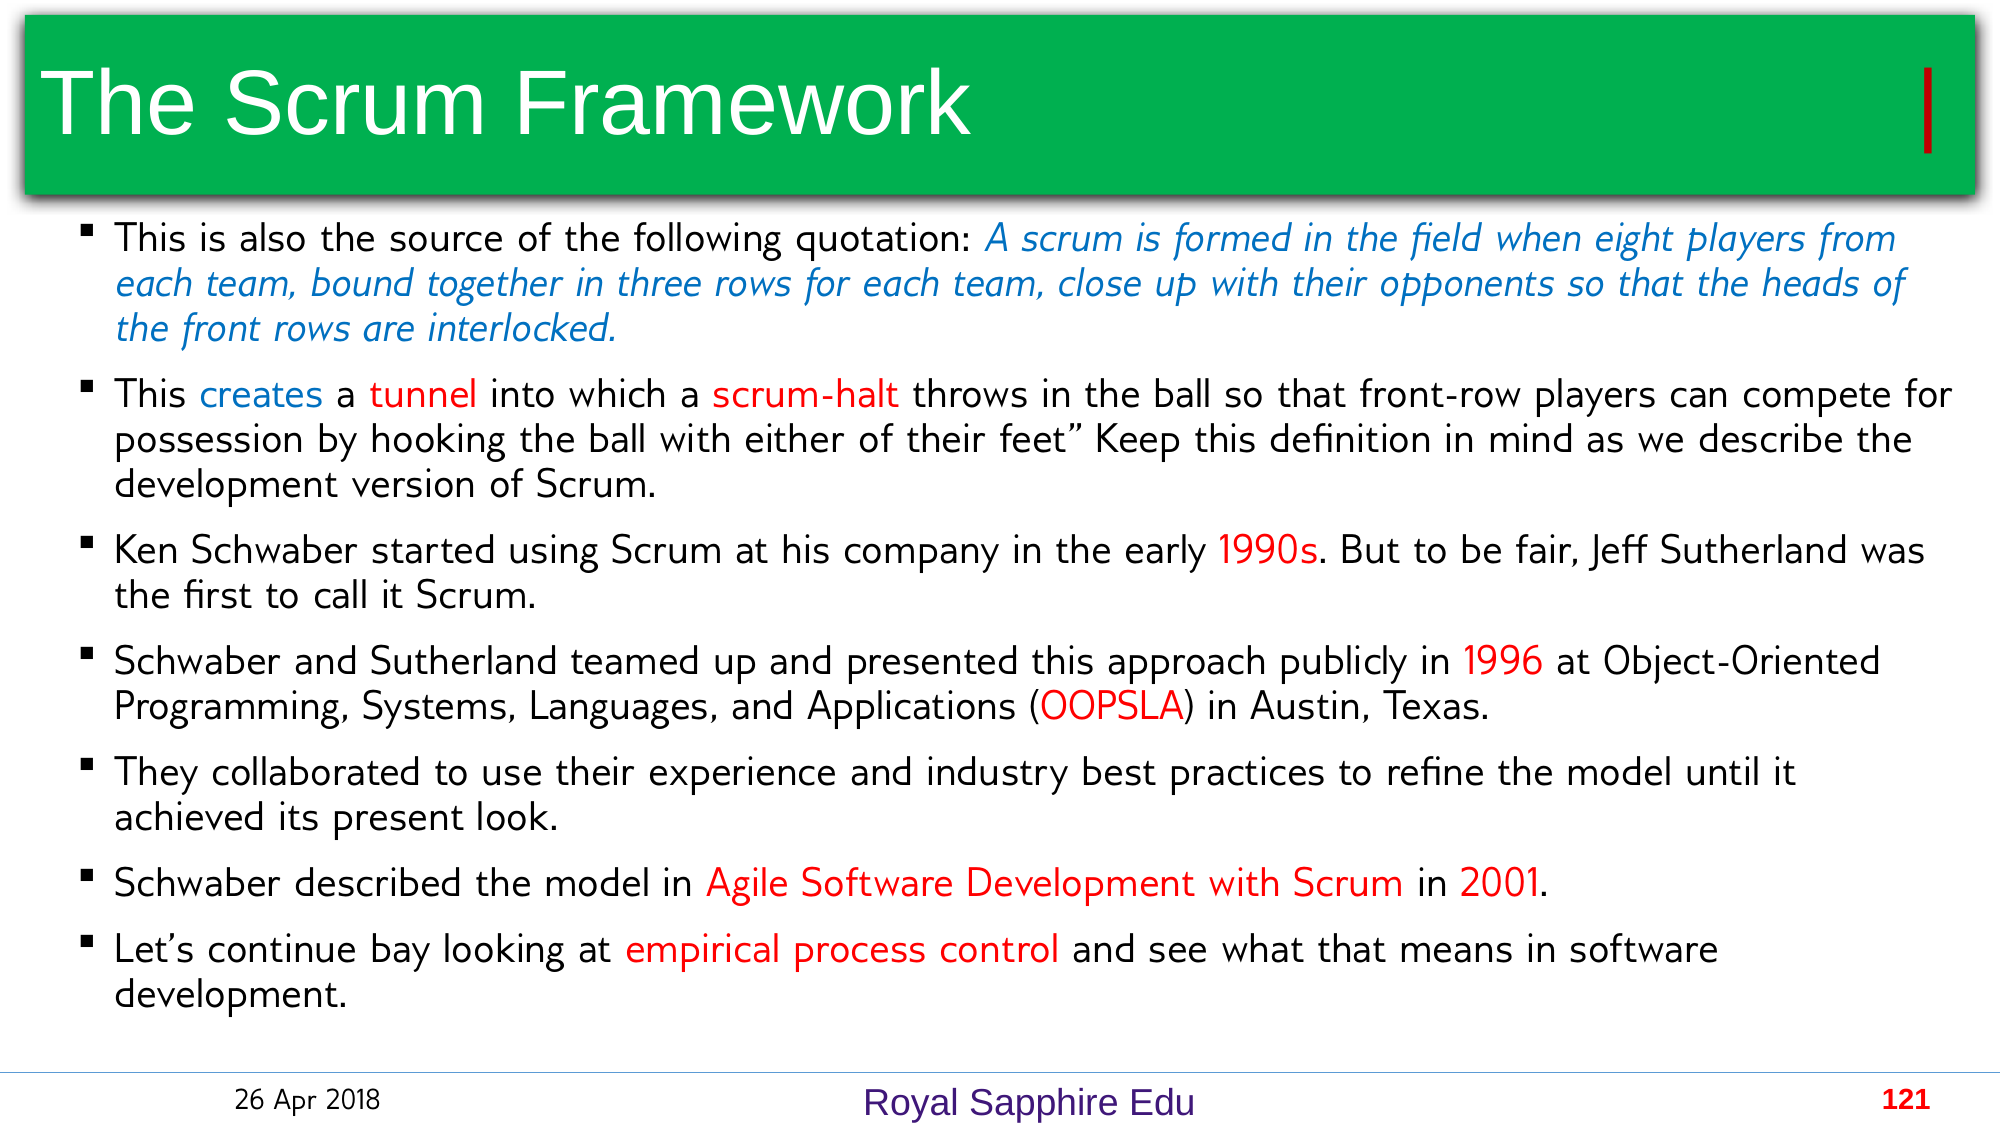

# The Scrum Framework						   |
This is also the source of the following quotation: A scrum is formed in the field when eight players from each team, bound together in three rows for each team, close up with their opponents so that the heads of the front rows are interlocked.
This creates a tunnel into which a scrum-halt throws in the ball so that front-row players can compete for possession by hooking the ball with either of their feet” Keep this definition in mind as we describe the development version of Scrum.
Ken Schwaber started using Scrum at his company in the early 1990s. But to be fair, Jeff Sutherland was the first to call it Scrum.
Schwaber and Sutherland teamed up and presented this approach publicly in 1996 at Object-Oriented Programming, Systems, Languages, and Applications (OOPSLA) in Austin, Texas.
They collaborated to use their experience and industry best practices to refine the model until it achieved its present look.
Schwaber described the model in Agile Software Development with Scrum in 2001.
Let’s continue bay looking at empirical process control and see what that means in software development.
26 Apr 2018
121